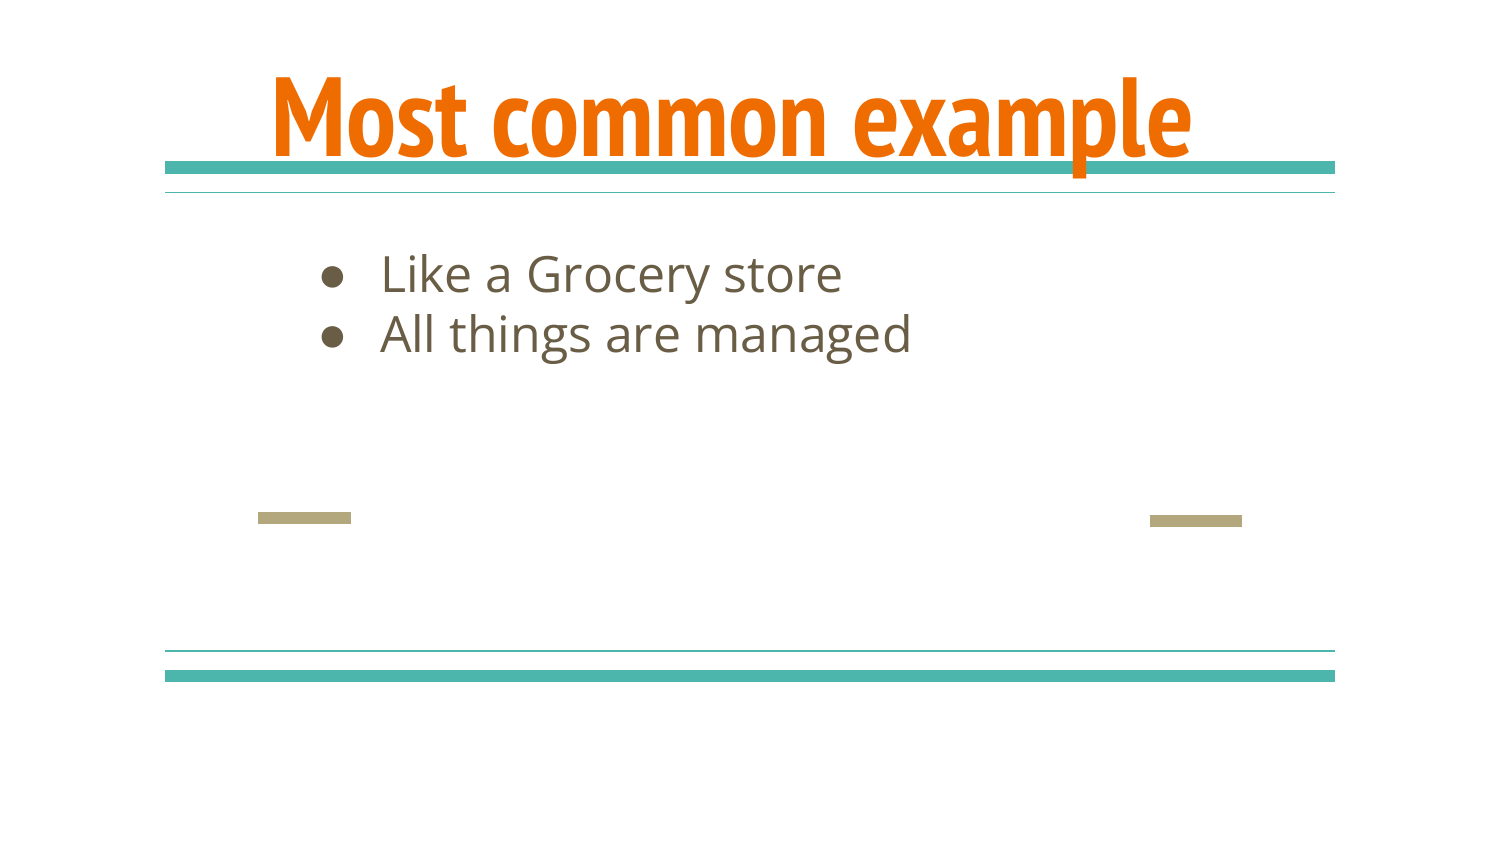

# Most common example
Like a Grocery store
All things are managed